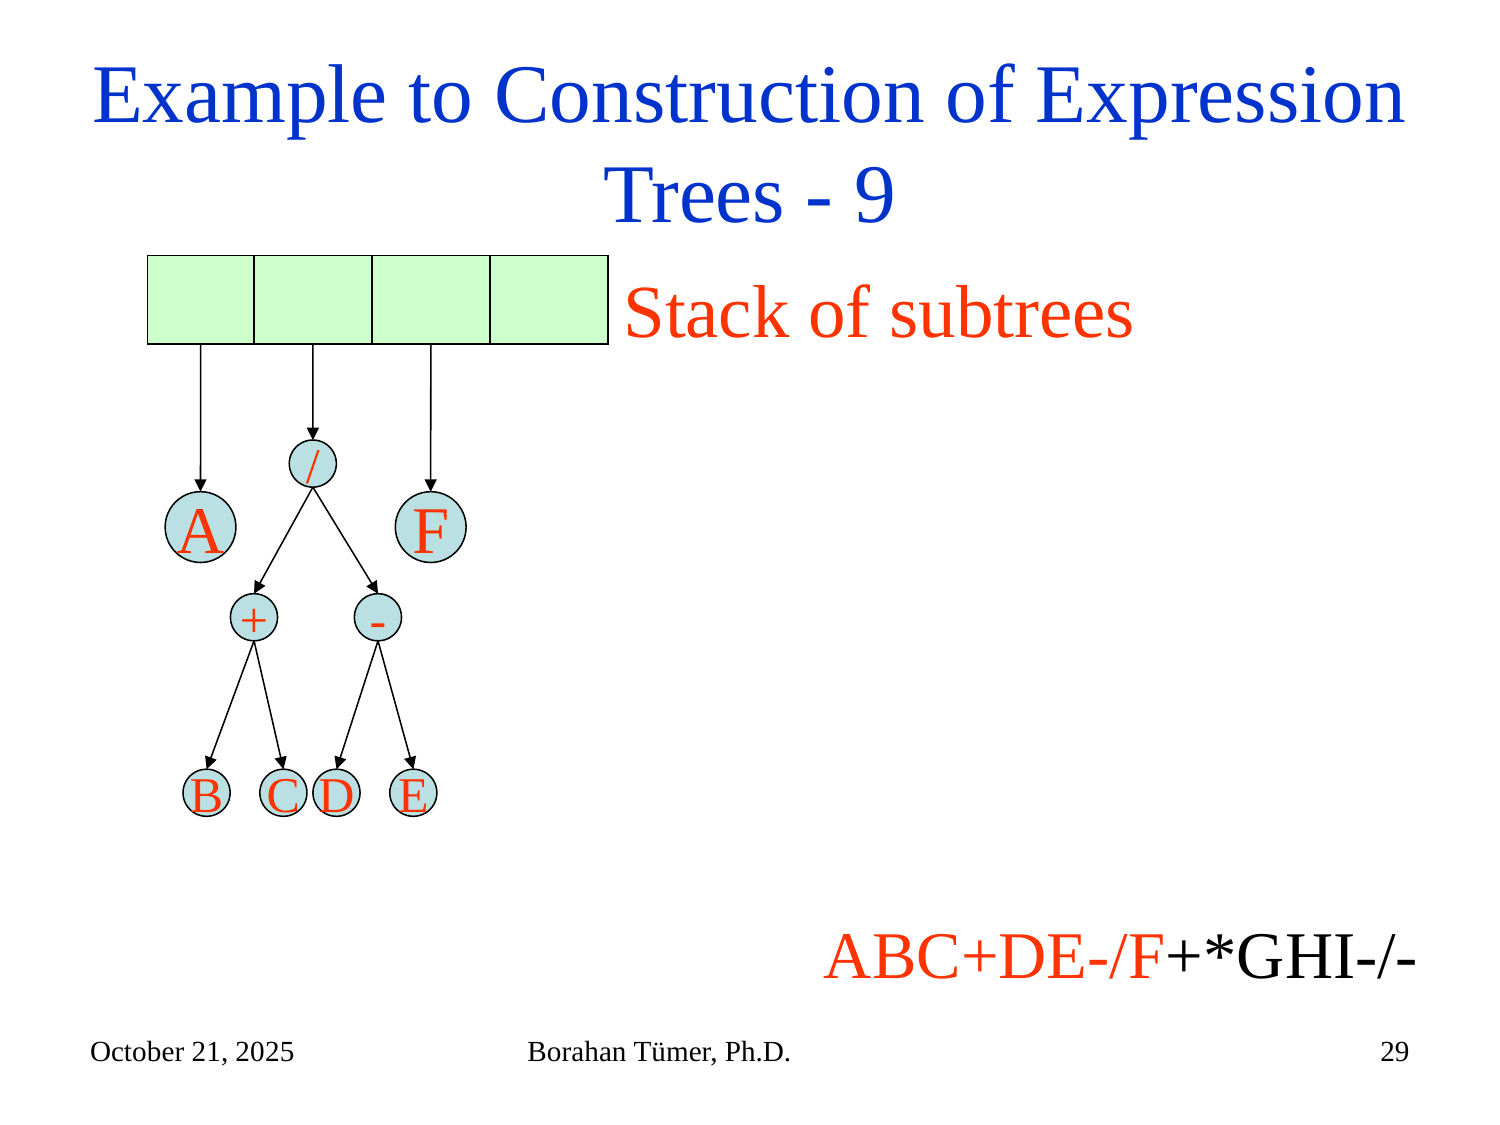

# Example to Construction of Expression Trees - 9

Stack of subtrees
/
A
F
+
B
C
-
D
E
ABC+DE-/F+*GHI-/-
October 21, 2025
Borahan Tümer, Ph.D.
29